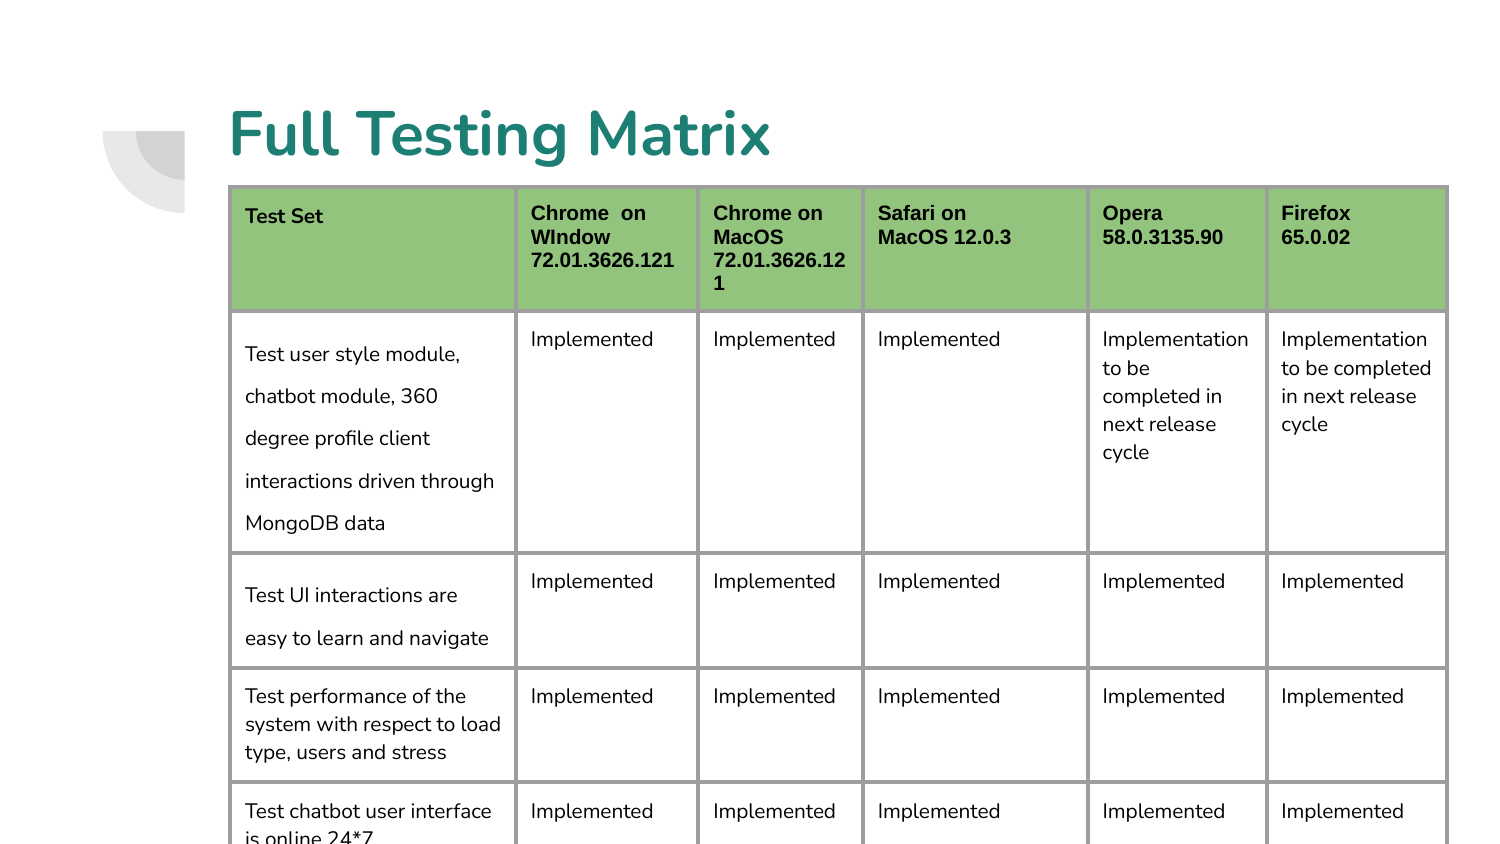

# Full Testing Matrix
| Test Set | Chrome on WIndow 72.01.3626.121 | Chrome on MacOS 72.01.3626.121 | Safari on MacOS 12.0.3 | Opera 58.0.3135.90 | Firefox 65.0.02 |
| --- | --- | --- | --- | --- | --- |
| Test user style module, chatbot module, 360 degree profile client interactions driven through MongoDB data | Implemented | Implemented | Implemented | Implementation to be completed in next release cycle | Implementation to be completed in next release cycle |
| Test UI interactions are easy to learn and navigate | Implemented | Implemented | Implemented | Implemented | Implemented |
| Test performance of the system with respect to load type, users and stress | Implemented | Implemented | Implemented | Implemented | Implemented |
| Test chatbot user interface is online 24\*7 | Implemented | Implemented | Implemented | Implemented | Implemented |